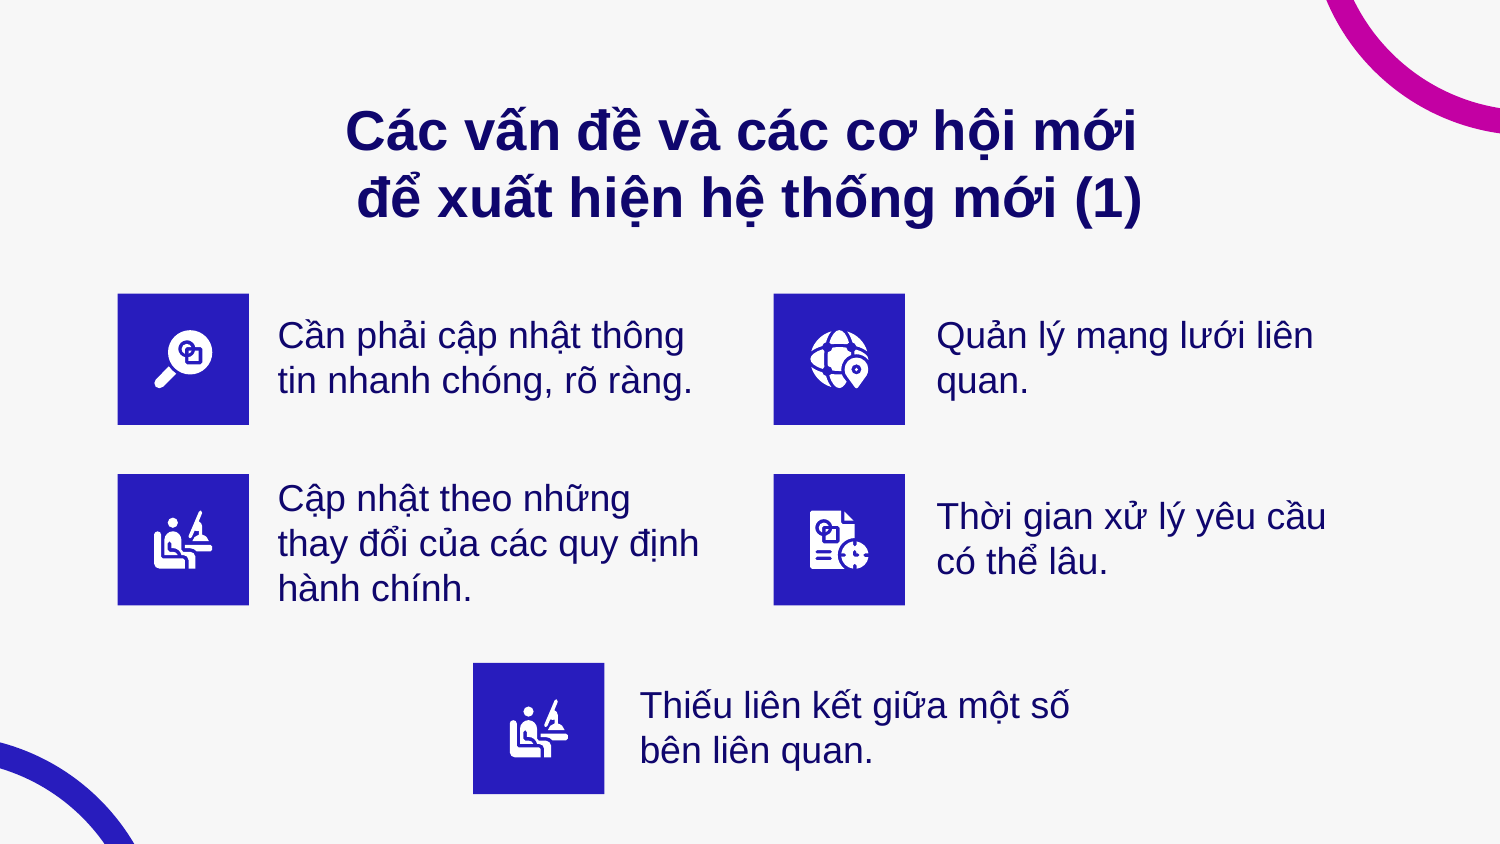

# Các vấn đề và các cơ hội mới để xuất hiện hệ thống mới (1)

Quản lý mạng lưới liên quan.
Cần phải cập nhật thông tin nhanh chóng, rõ ràng.

Cập nhật theo những thay đổi của các quy định hành chính.

Thời gian xử lý yêu cầu có thể lâu.

Thiếu liên kết giữa một số bên liên quan.